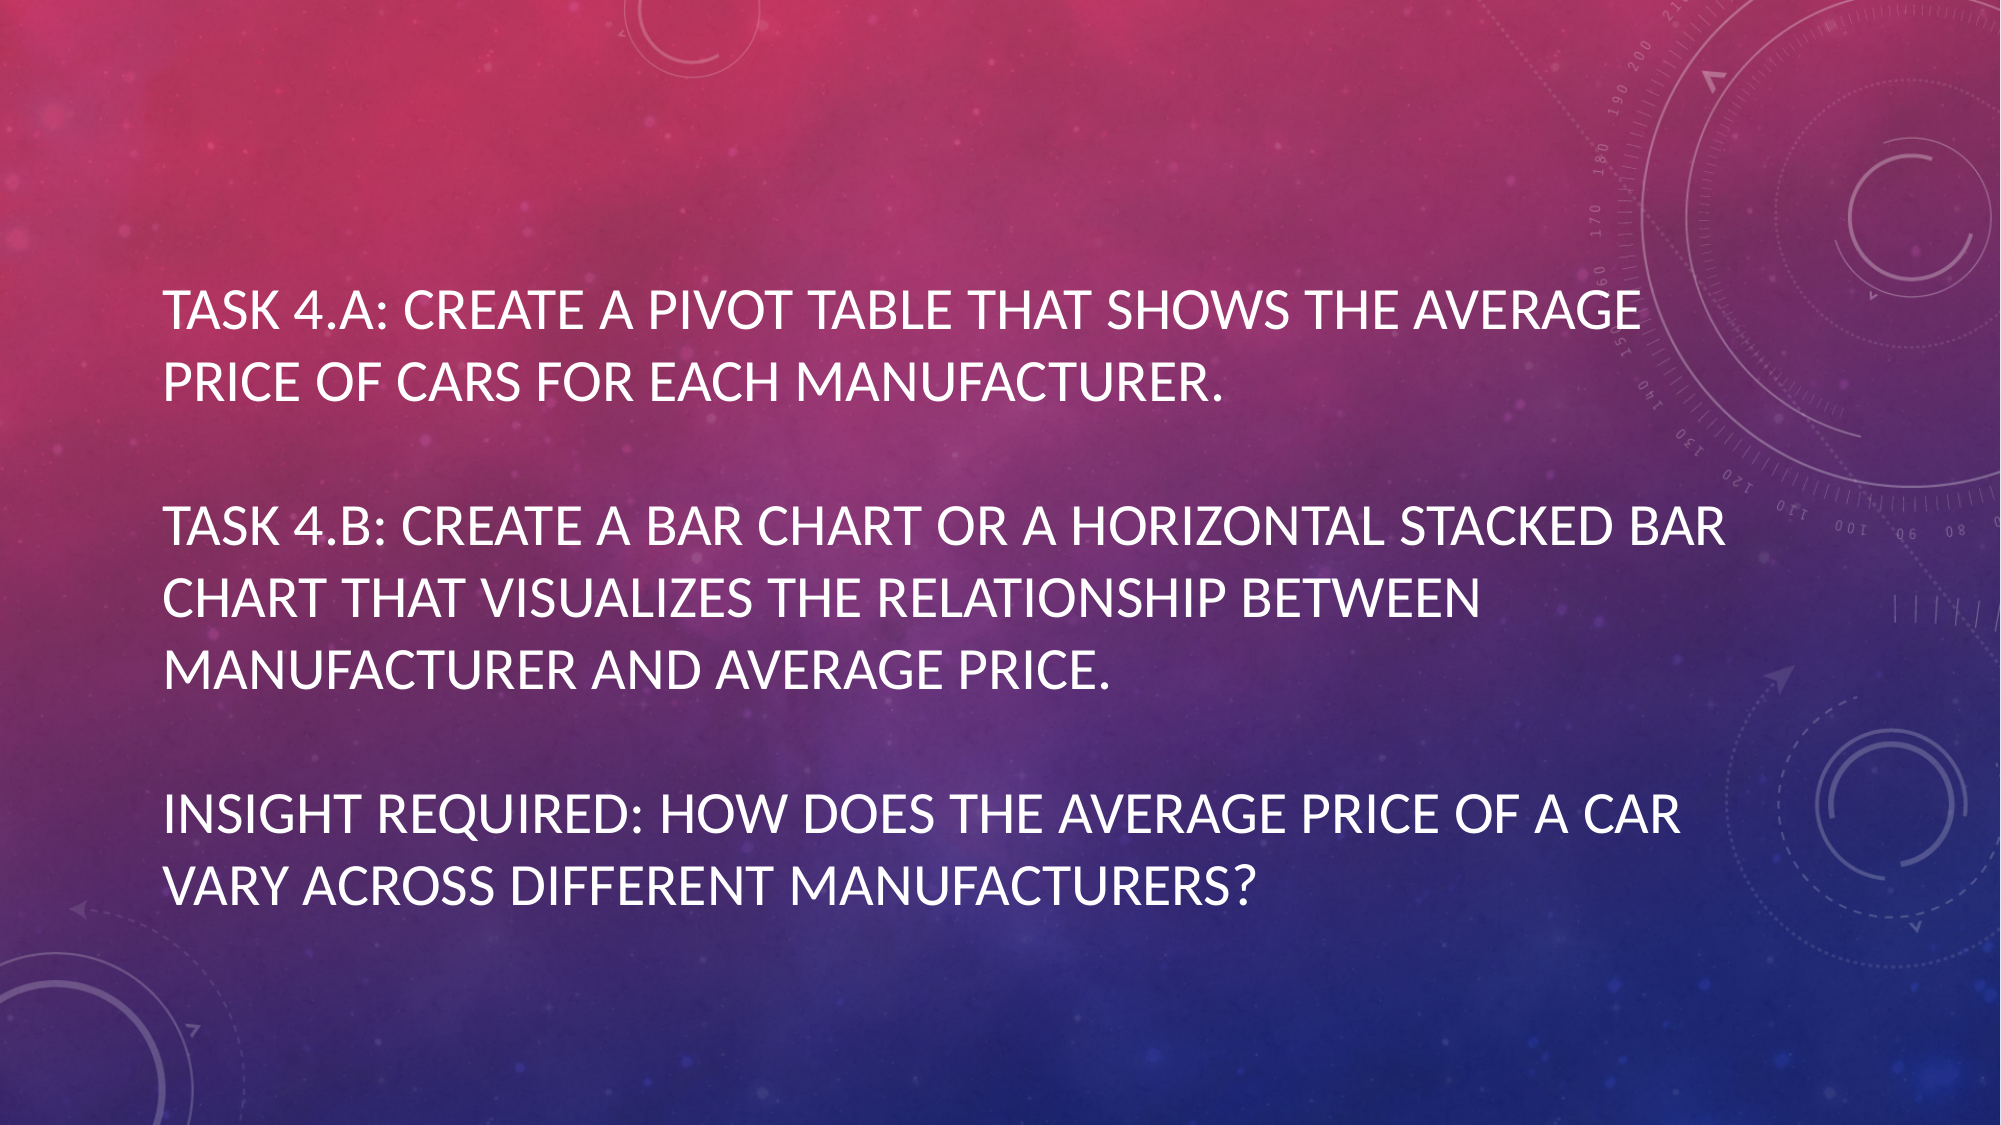

# Task 4.A: Create a pivot table that shows the average price of cars for each manufacturer. Task 4.B: Create a bar chart or a horizontal stacked bar chart that visualizes the relationship between manufacturer and average price. Insight Required: How does the average price of a car vary across different manufacturers?